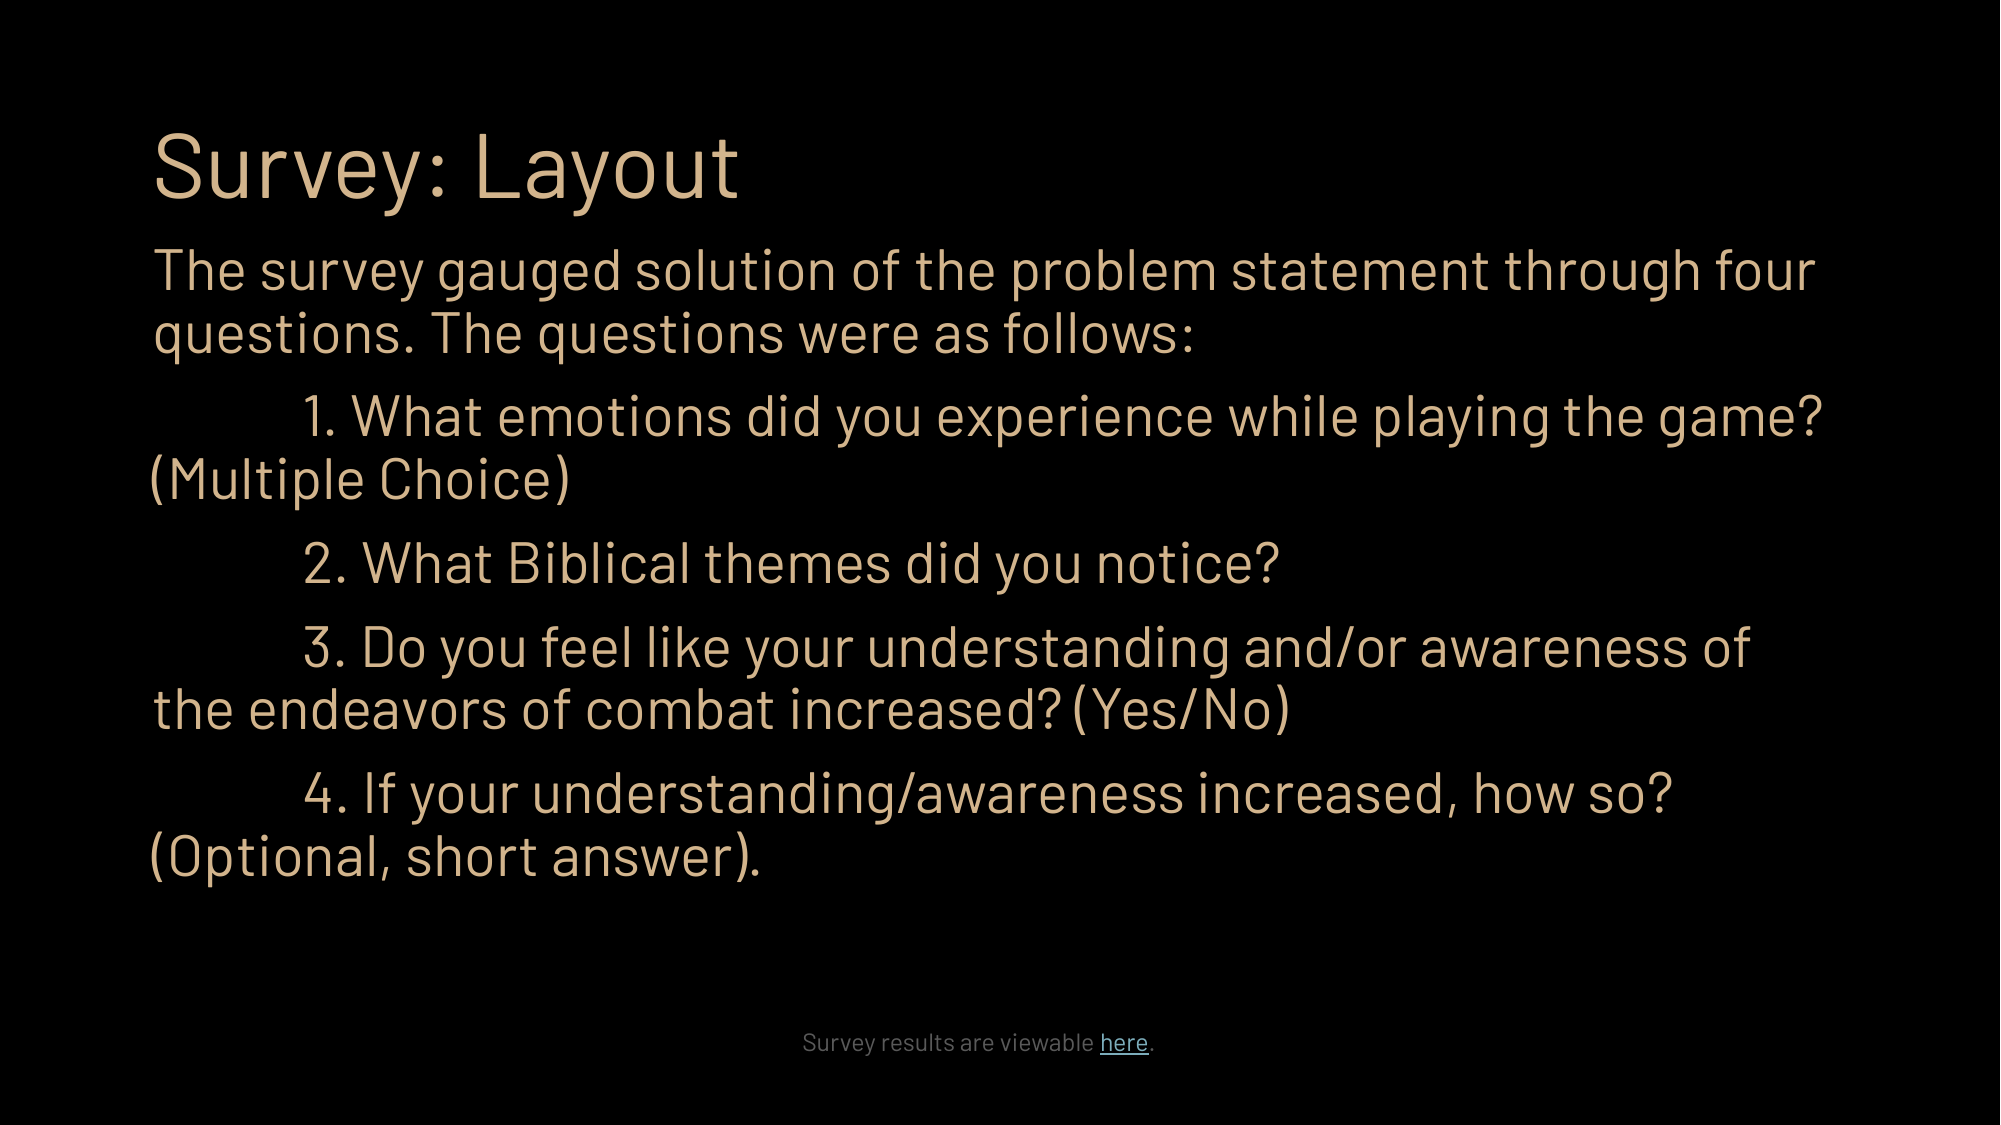

# Survey: Layout
The survey gauged solution of the problem statement through four questions. The questions were as follows:
	1. What emotions did you experience while playing the game? (Multiple Choice)
	2. What Biblical themes did you notice?
	3. Do you feel like your understanding and/or awareness of the endeavors of combat increased? (Yes/No)
	4. If your understanding/awareness increased, how so? (Optional, short answer).

Survey results are viewable here.